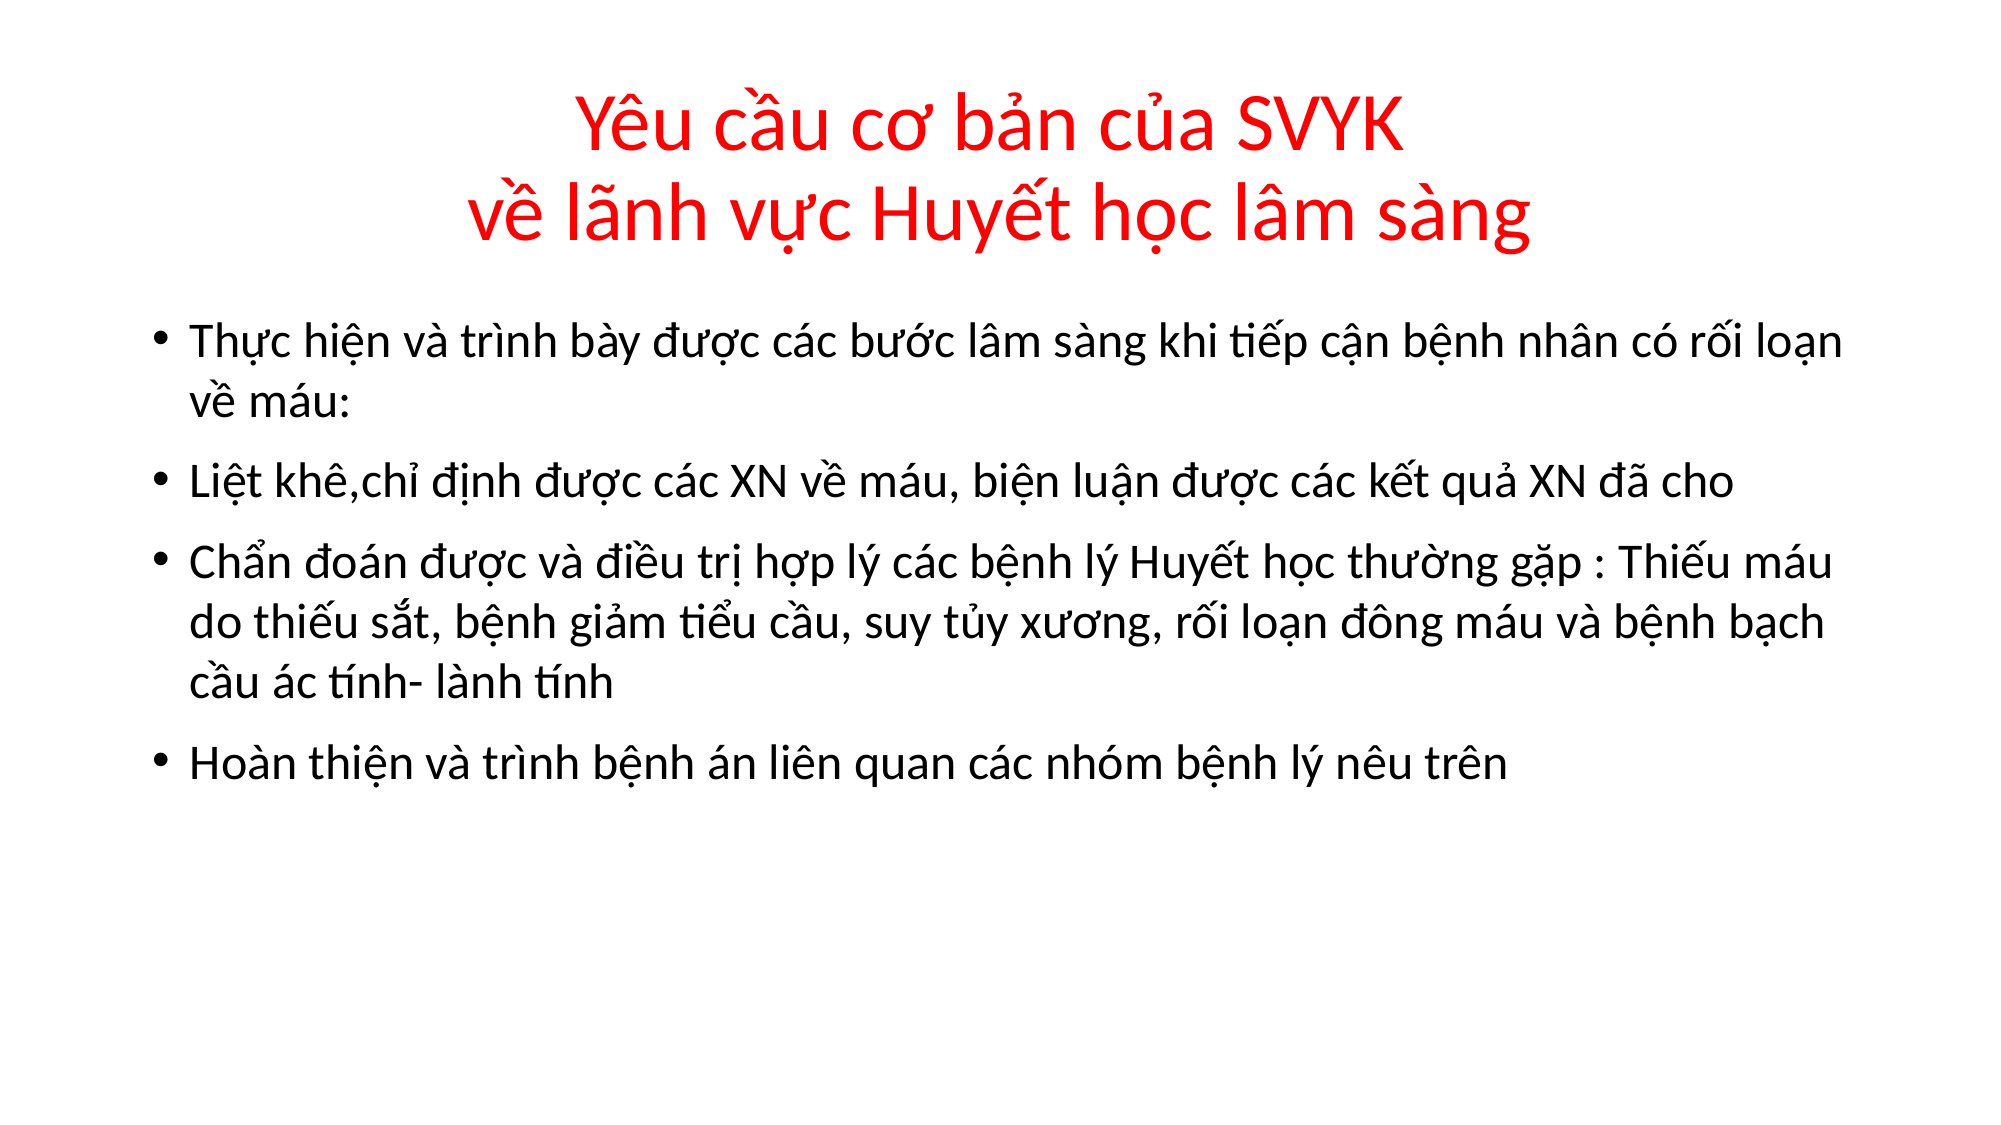

# Yêu cầu cơ bản của SVYK về lãnh vực Huyết học lâm sàng
Thực hiện và trình bày được các bước lâm sàng khi tiếp cận bệnh nhân có rối loạn về máu:
Liệt khê,chỉ định được các XN về máu, biện luận được các kết quả XN đã cho
Chẩn đoán được và điều trị hợp lý các bệnh lý Huyết học thường gặp : Thiếu máu do thiếu sắt, bệnh giảm tiểu cầu, suy tủy xương, rối loạn đông máu và bệnh bạch cầu ác tính- lành tính
Hoàn thiện và trình bệnh án liên quan các nhóm bệnh lý nêu trên